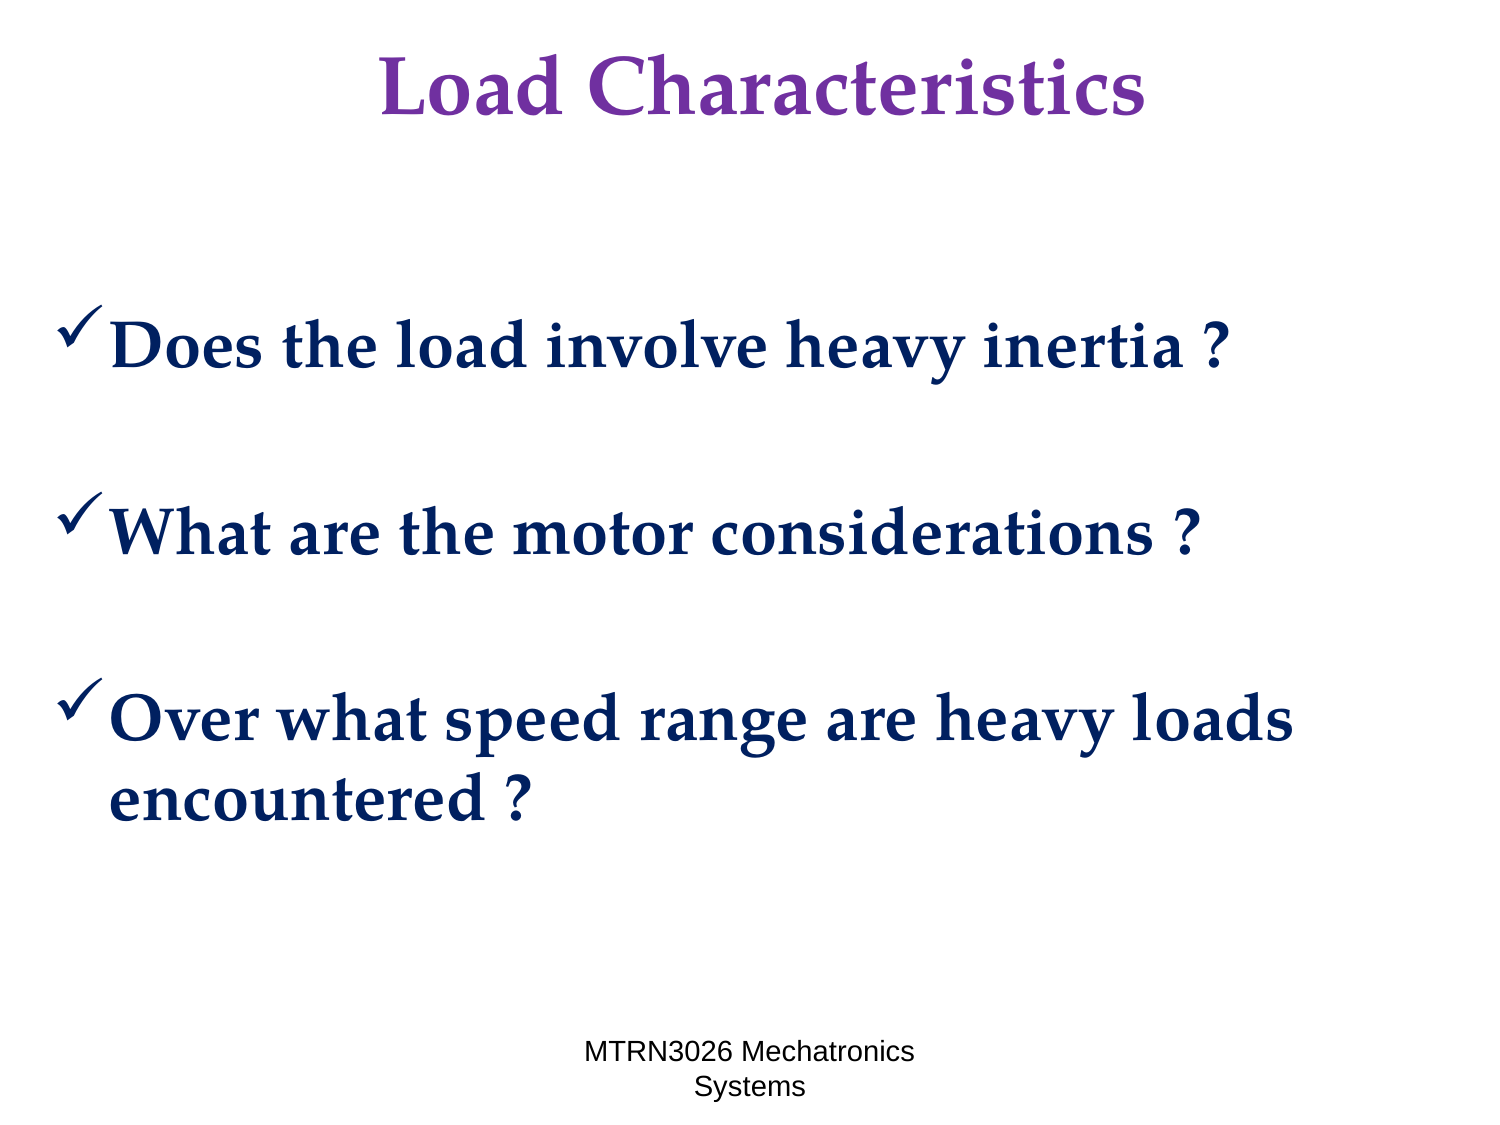

Load Characteristics

Does the load involve heavy inertia ?

What are the motor considerations ?

Over what speed range are heavy loads encountered ?

MTRN3026 Mechatronics Systems